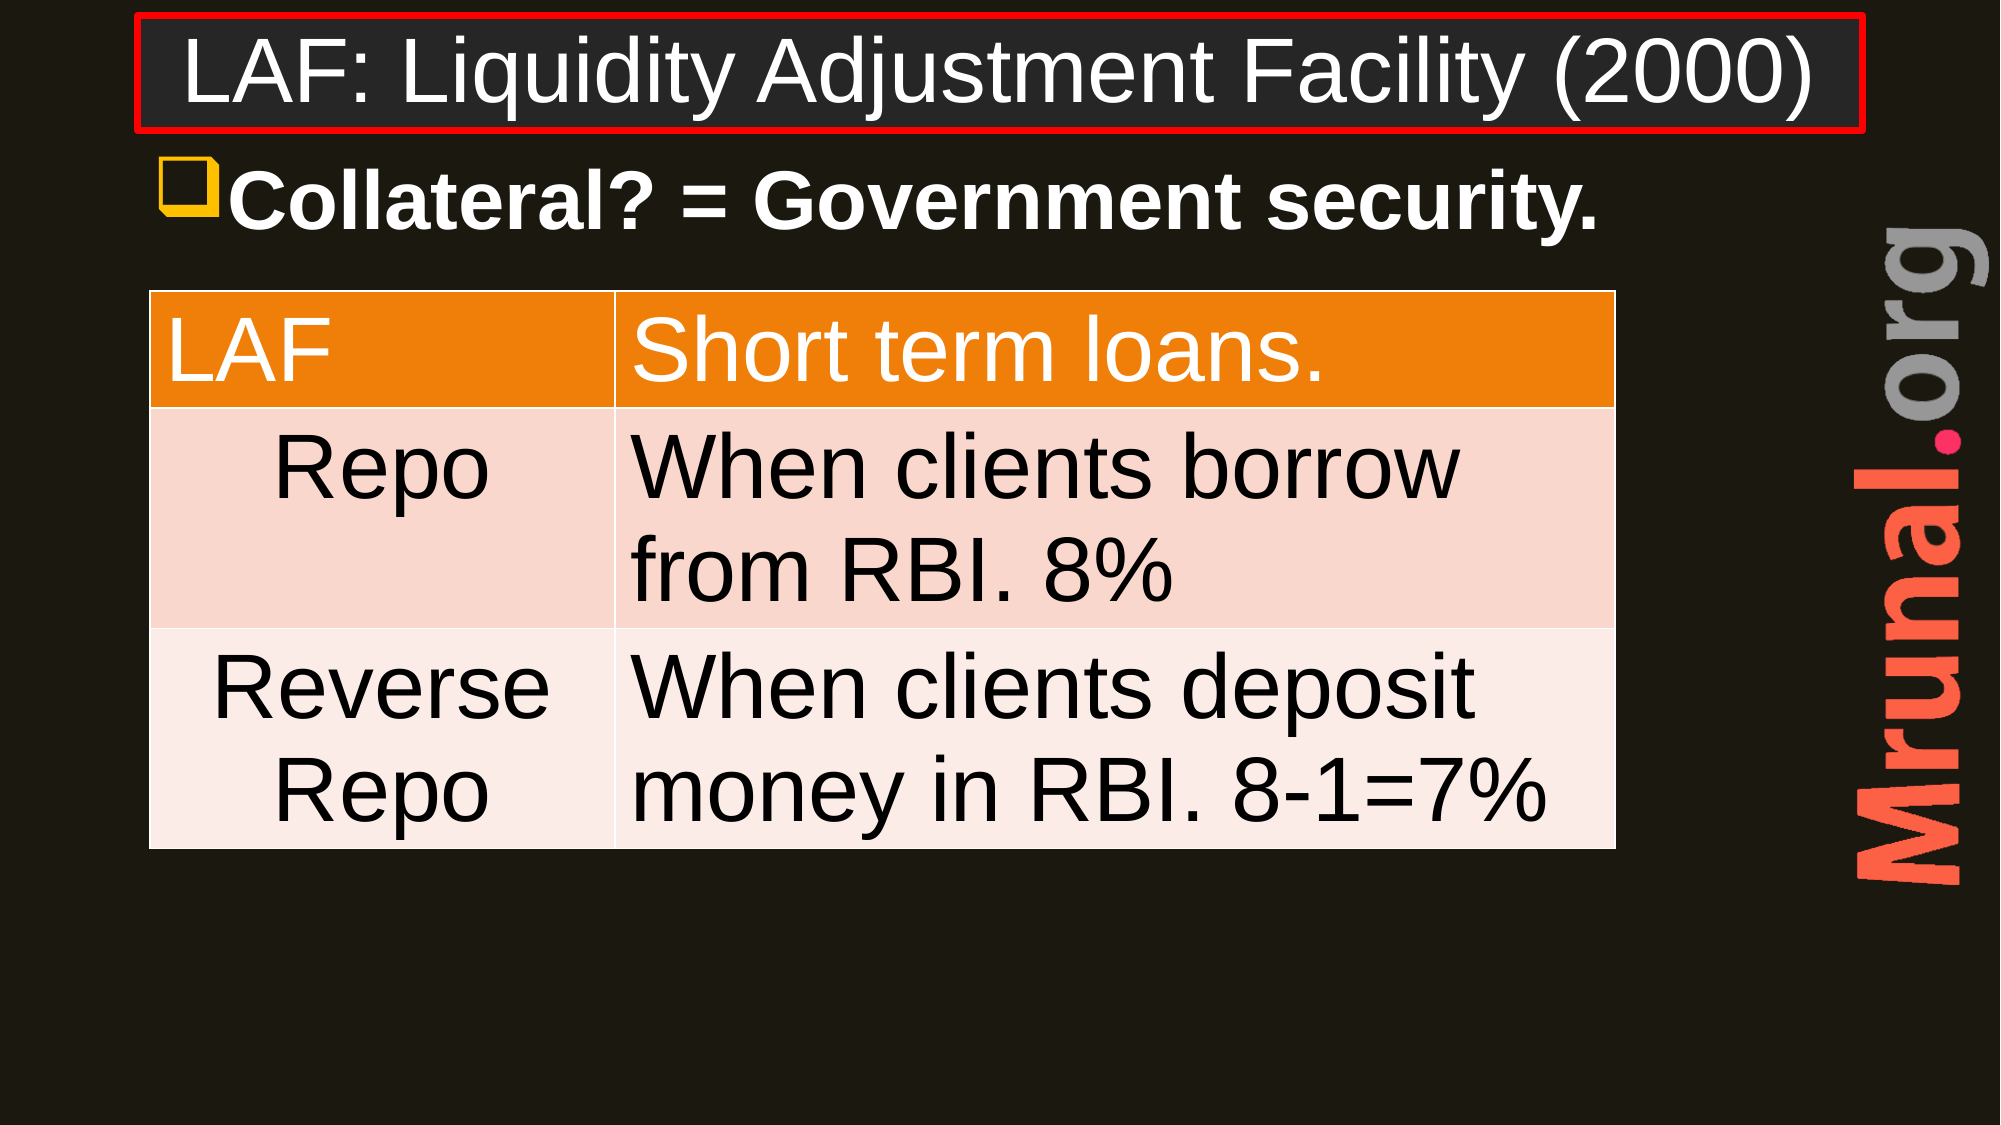

# LAF: Liquidity Adjustment Facility (2000)
Collateral? = Government security.
| LAF | Short term loans. |
| --- | --- |
| Repo | When clients borrow from RBI. 8% |
| Reverse Repo | When clients deposit money in RBI. 8-1=7% |